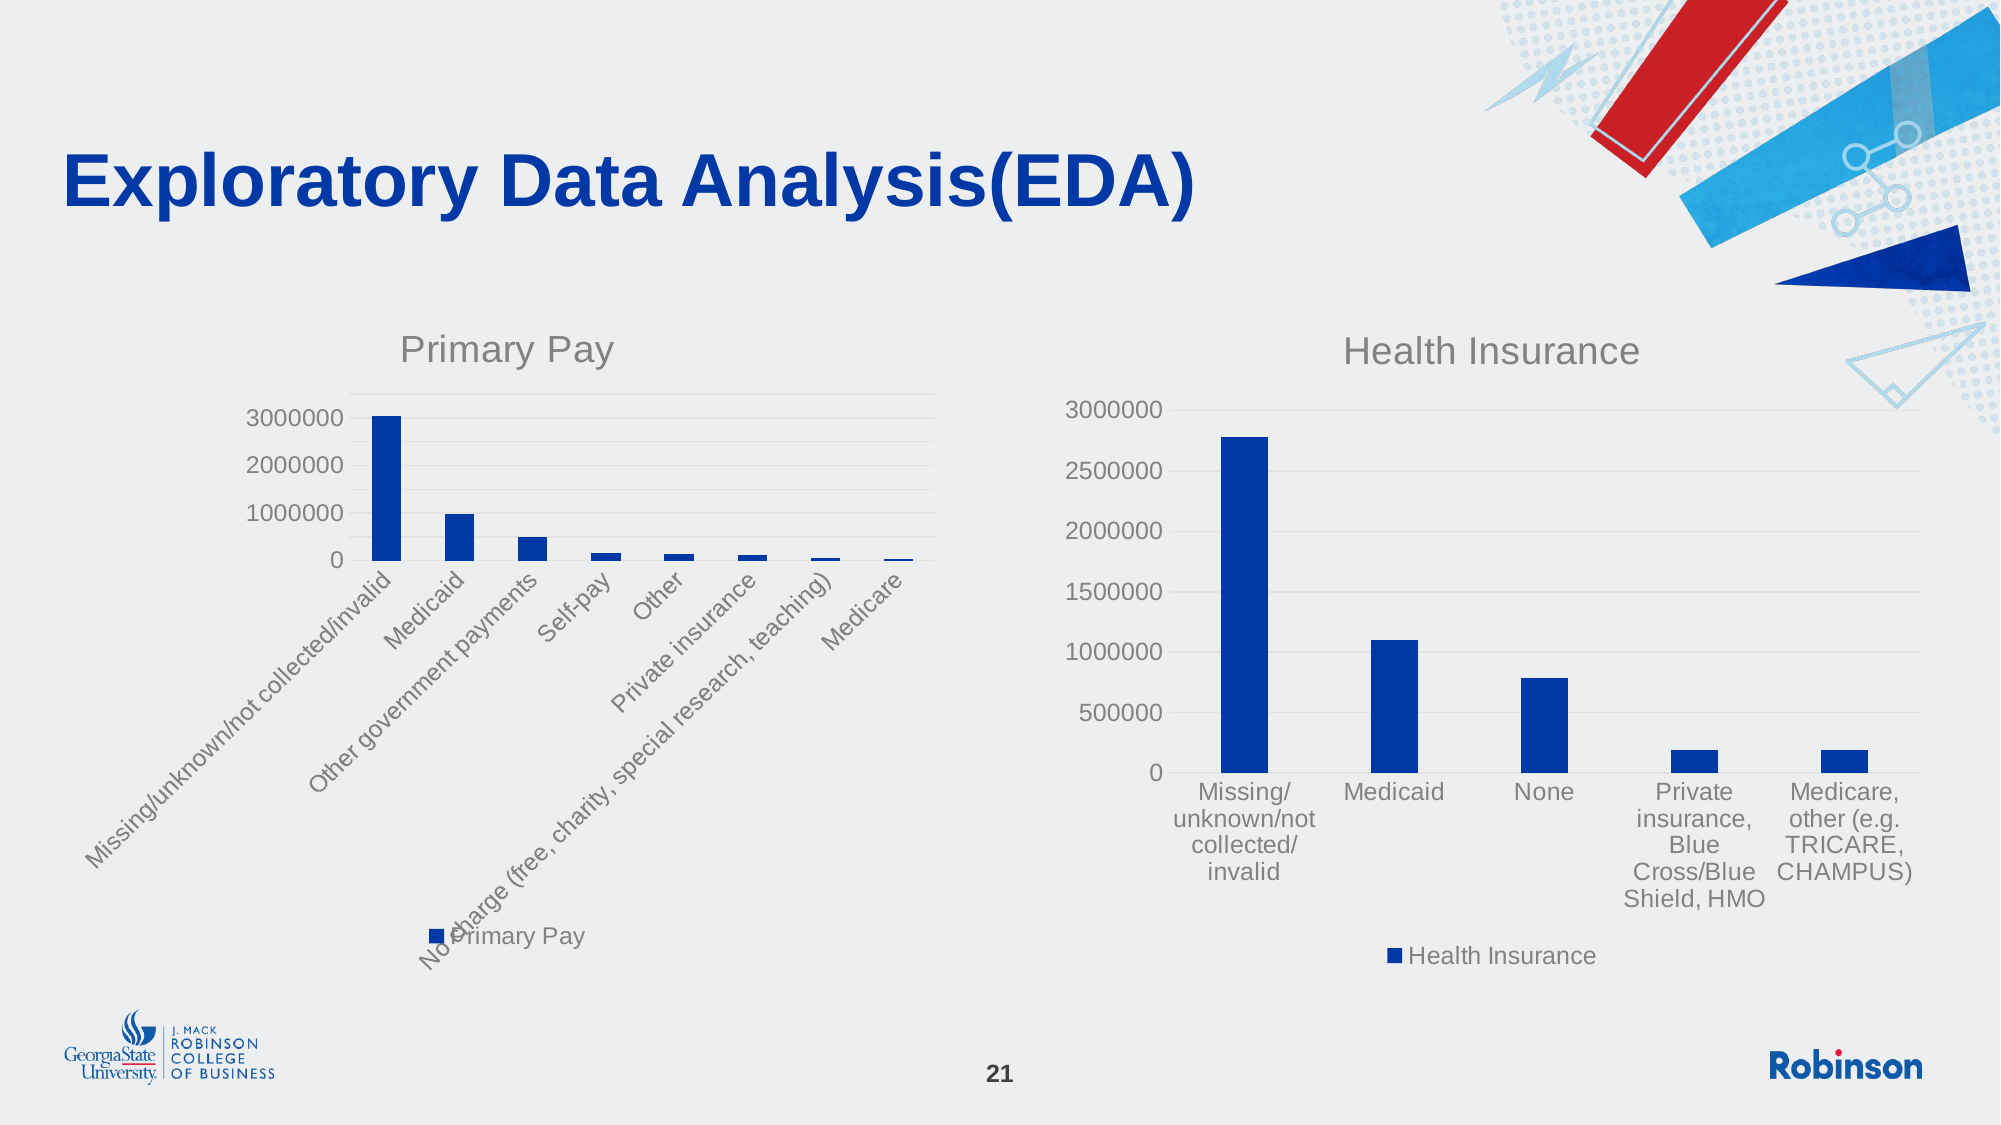

# Exploratory Data Analysis(EDA)

### Chart:

| Category | Primary Pay |
|---|---|
| Missing/unknown/not collected/invalid | 3051492.0 |
| Medicaid | 977757.0 |
| Other government payments | 501949.0 |
| Self-pay | 153324.0 |
| Other | 140833.0 |
| Private insurance | 127370.0 |
| No charge (free, charity, special research, teaching) | 59862.0 |
| Medicare | 37489.0 |

### Chart:

| Category | Health Insurance |
|---|---|
| Missing/unknown/not collected/invalid | 2782272.0 |
| Medicaid | 1102781.0 |
| None | 784194.0 |
| Private insurance, Blue Cross/Blue Shield, HMO | 191183.0 |
| Medicare, other (e.g. TRICARE, CHAMPUS) | 189646.0 |
21